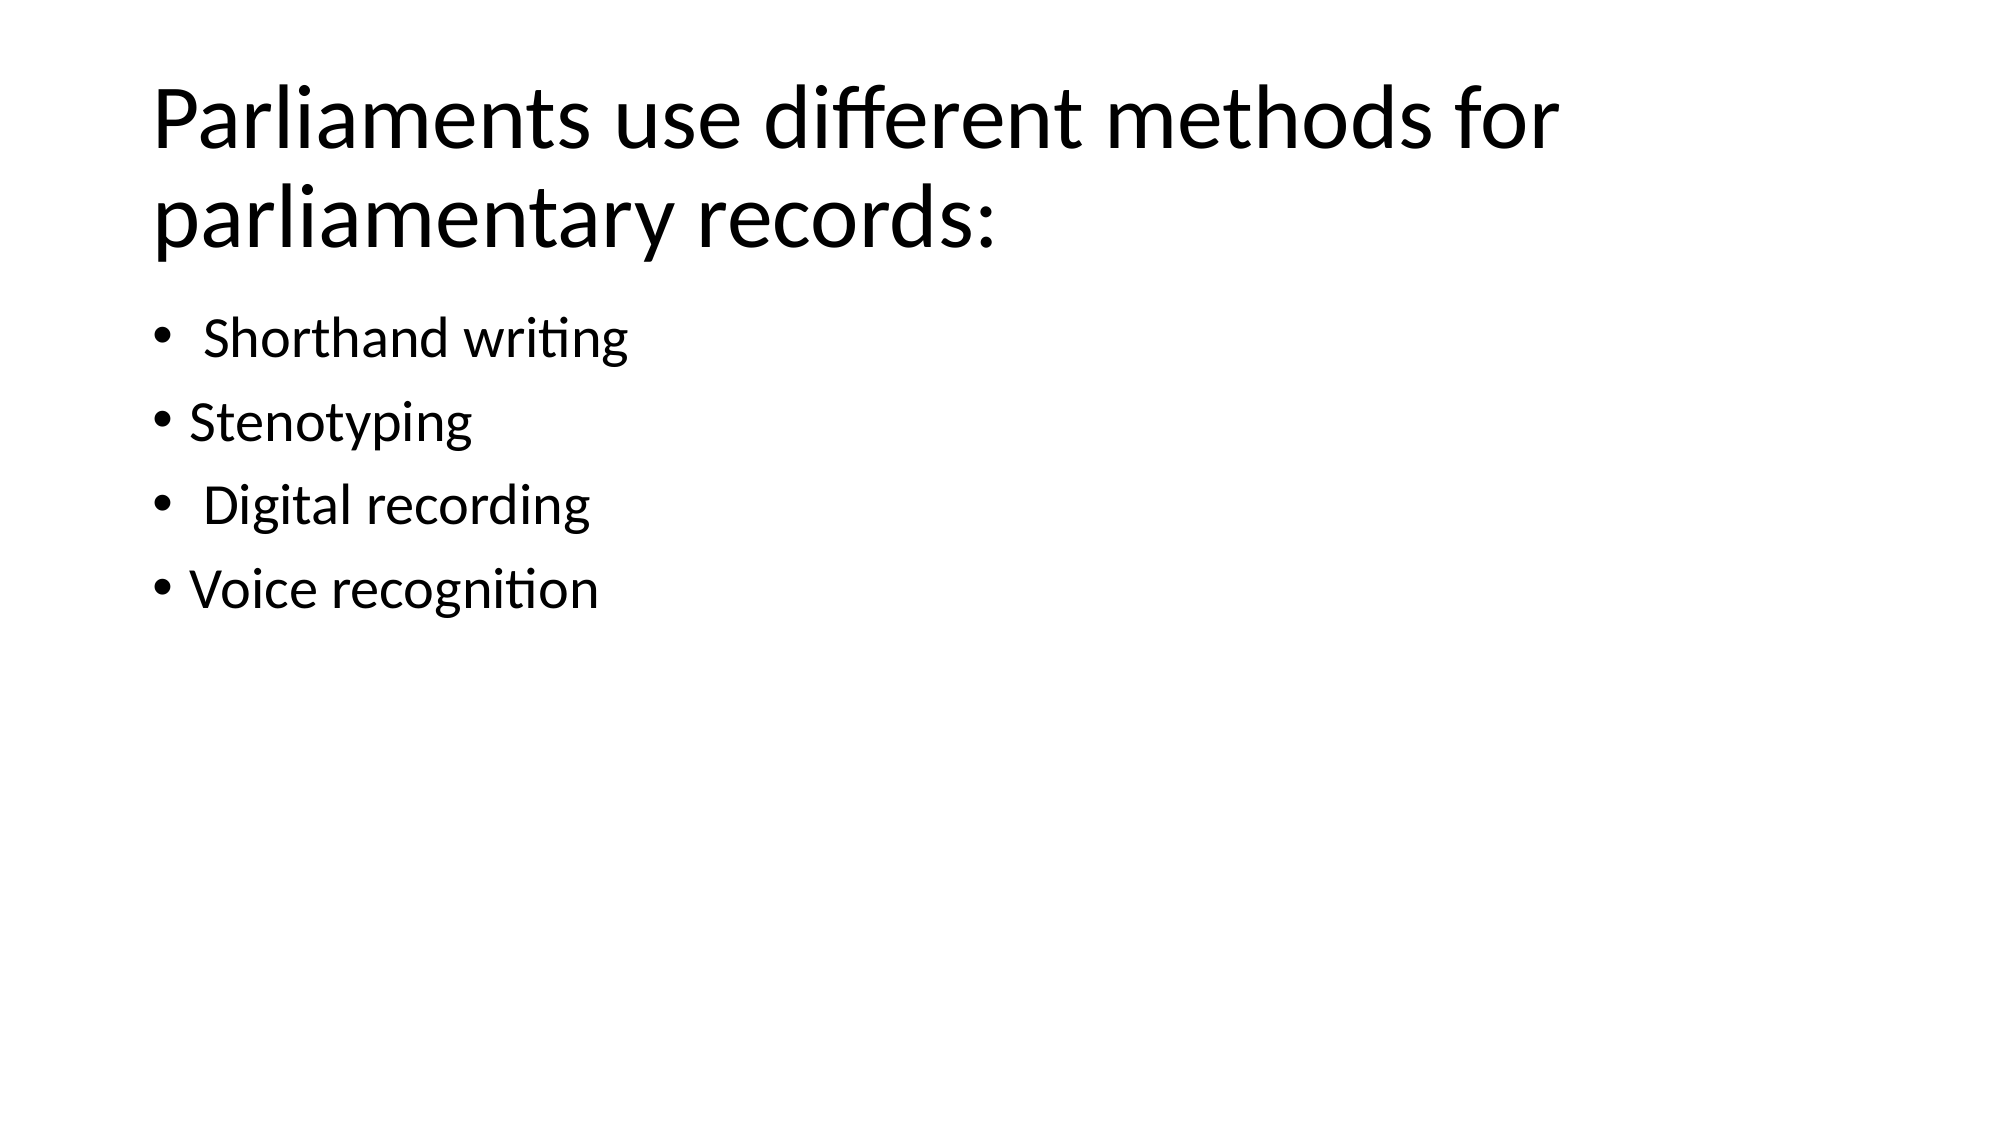

# Parliaments use different methods for parliamentary records:
 Shorthand writing
Stenotyping
 Digital recording
Voice recognition